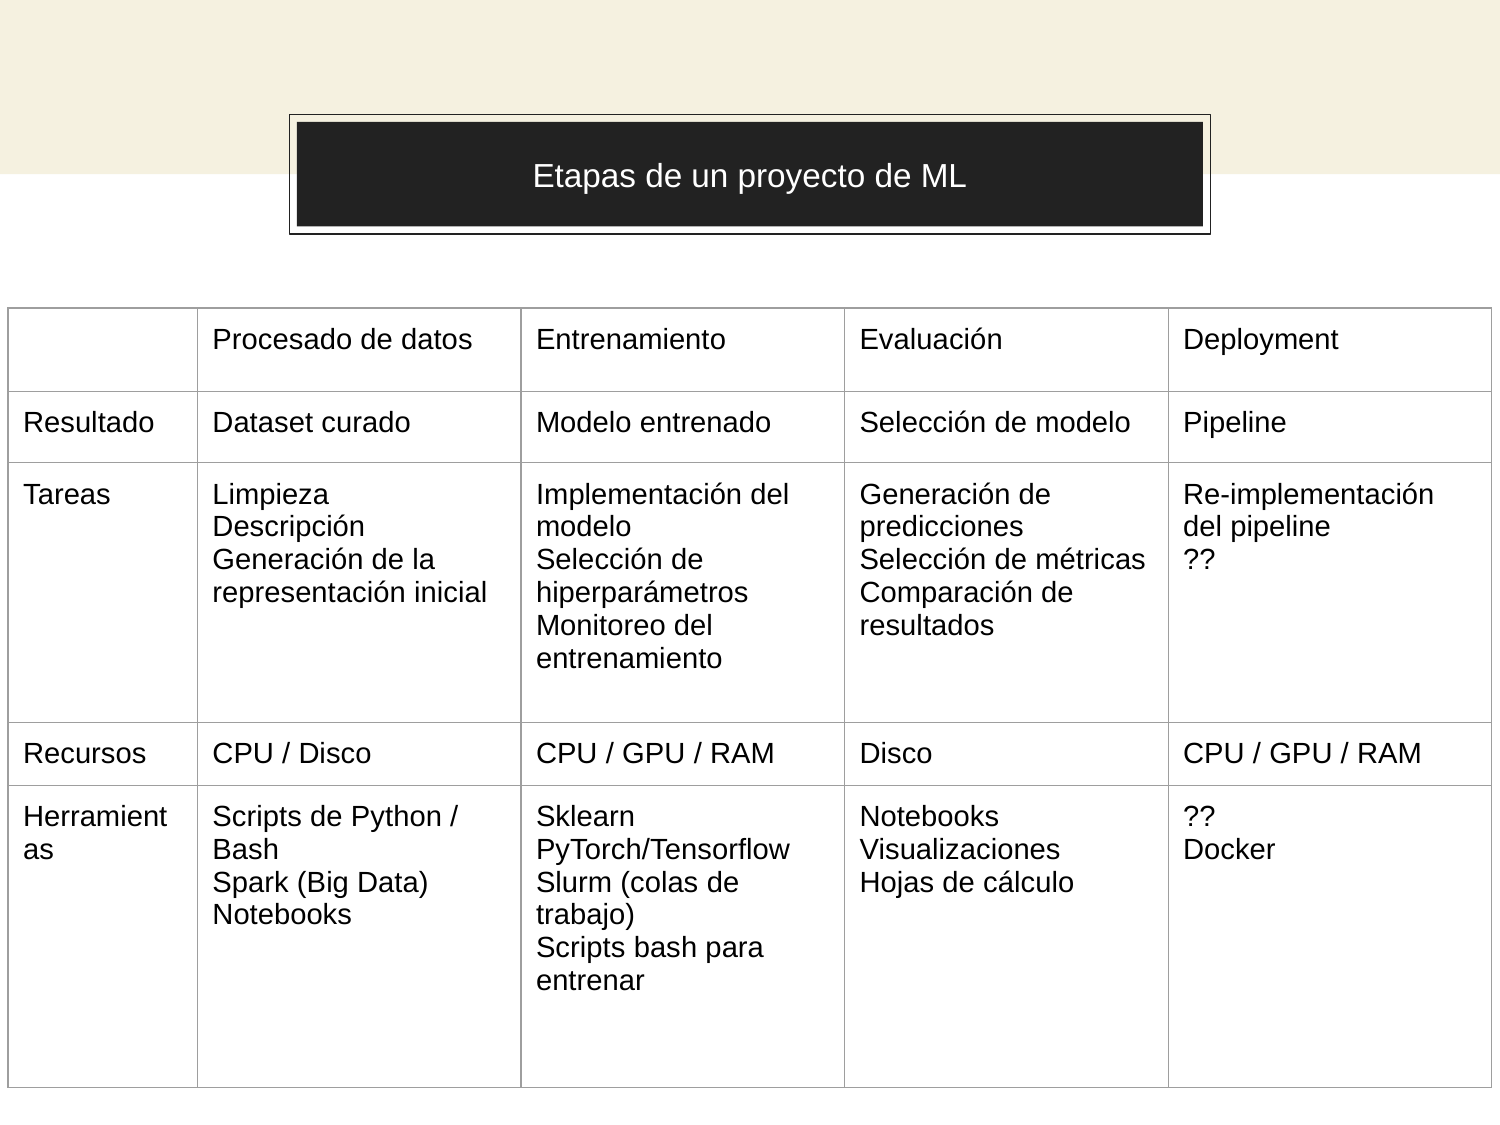

# Etapas de un proyecto de ML
|  | Procesado de datos | Entrenamiento | Evaluación | Deployment |
| --- | --- | --- | --- | --- |
| Resultado | Dataset curado | Modelo entrenado | Selección de modelo | Pipeline |
| Tareas | Limpieza Descripción Generación de la representación inicial | Implementación del modelo Selección de hiperparámetros Monitoreo del entrenamiento | Generación de predicciones Selección de métricas Comparación de resultados | Re-implementación del pipeline ?? |
| Recursos | CPU / Disco | CPU / GPU / RAM | Disco | CPU / GPU / RAM |
| Herramientas | Scripts de Python / Bash Spark (Big Data) Notebooks | Sklearn PyTorch/Tensorflow Slurm (colas de trabajo) Scripts bash para entrenar | Notebooks Visualizaciones Hojas de cálculo | ?? Docker |